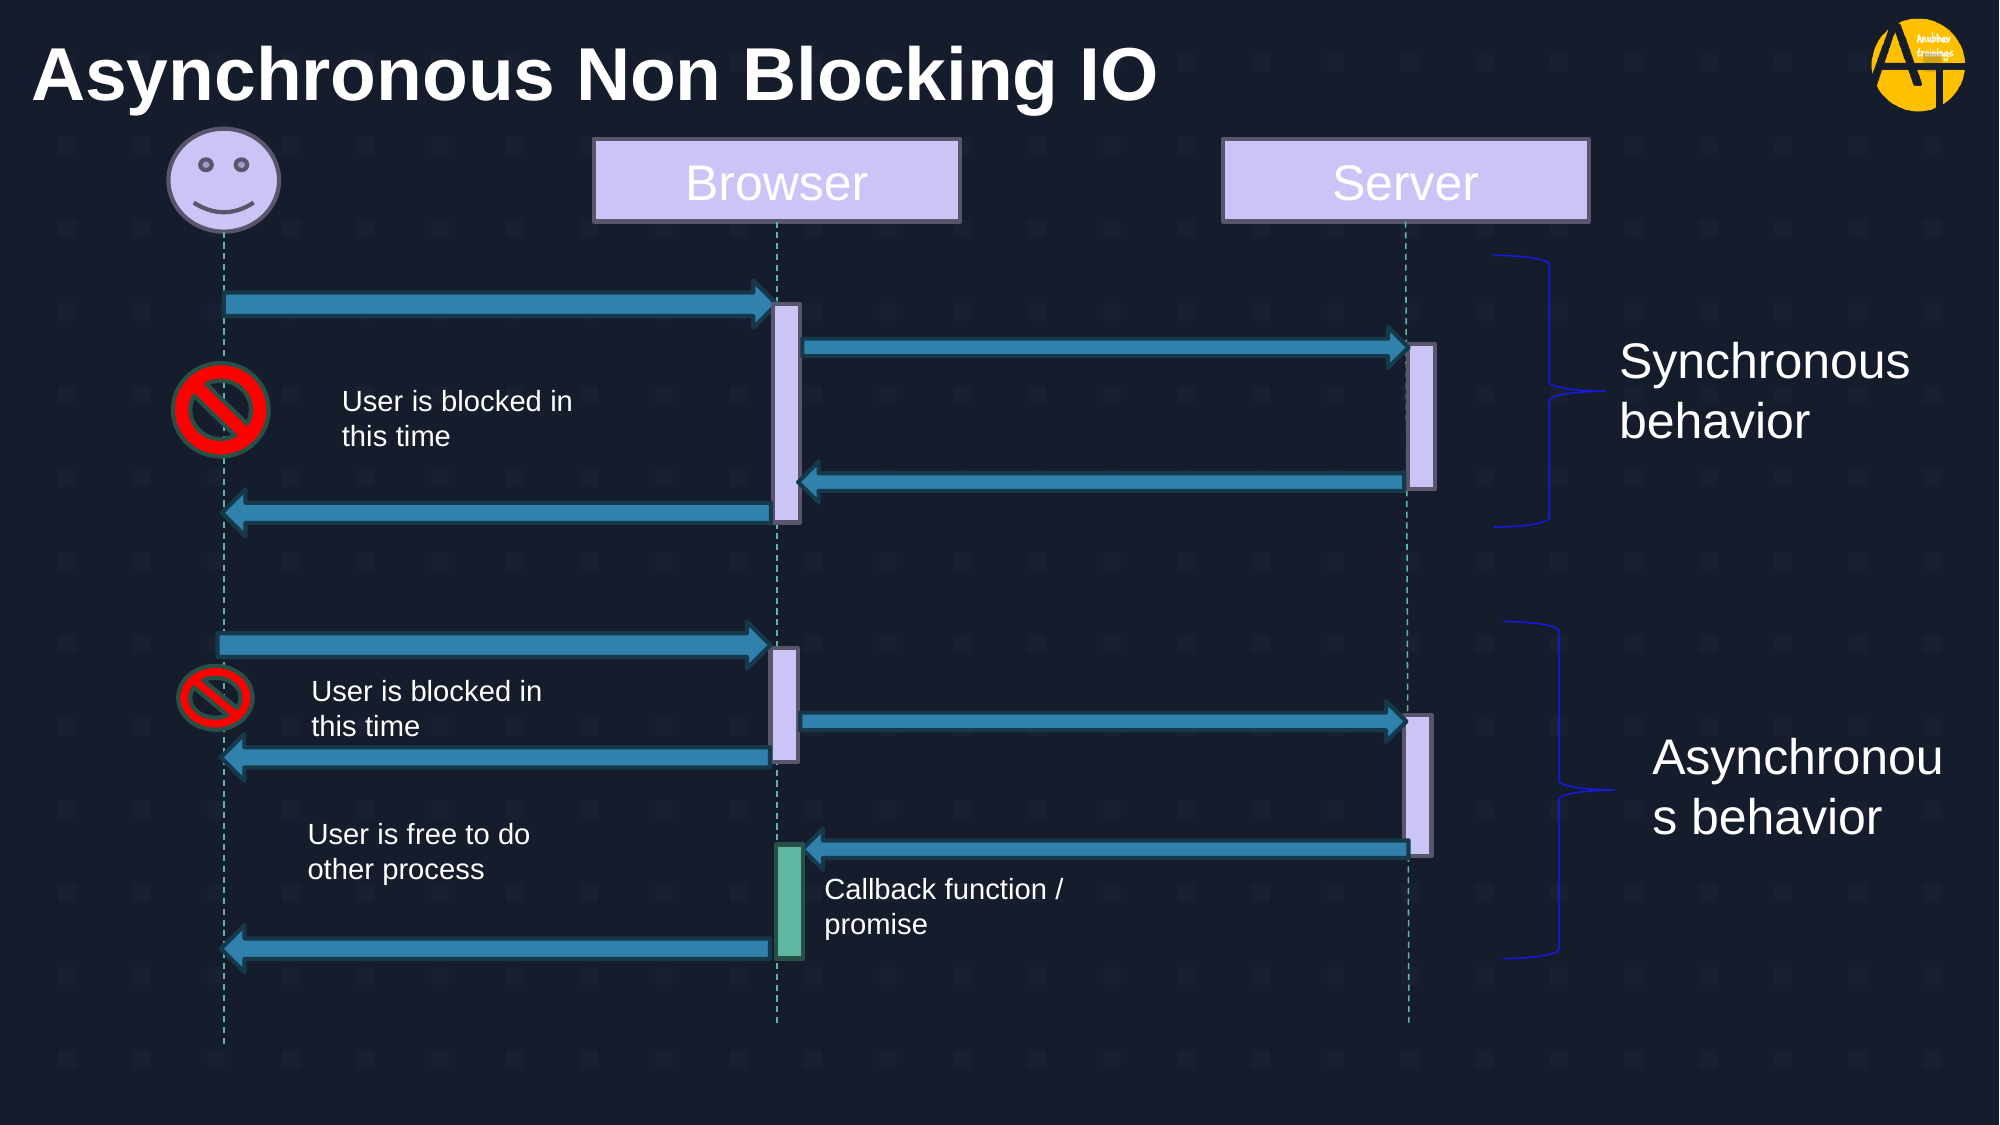

# Asynchronous Non Blocking IO

Browser
Server

Synchronous behavior

User is blocked in this time

User is blocked in this time

Asynchronous behavior

User is free to do other process

Callback function / promise